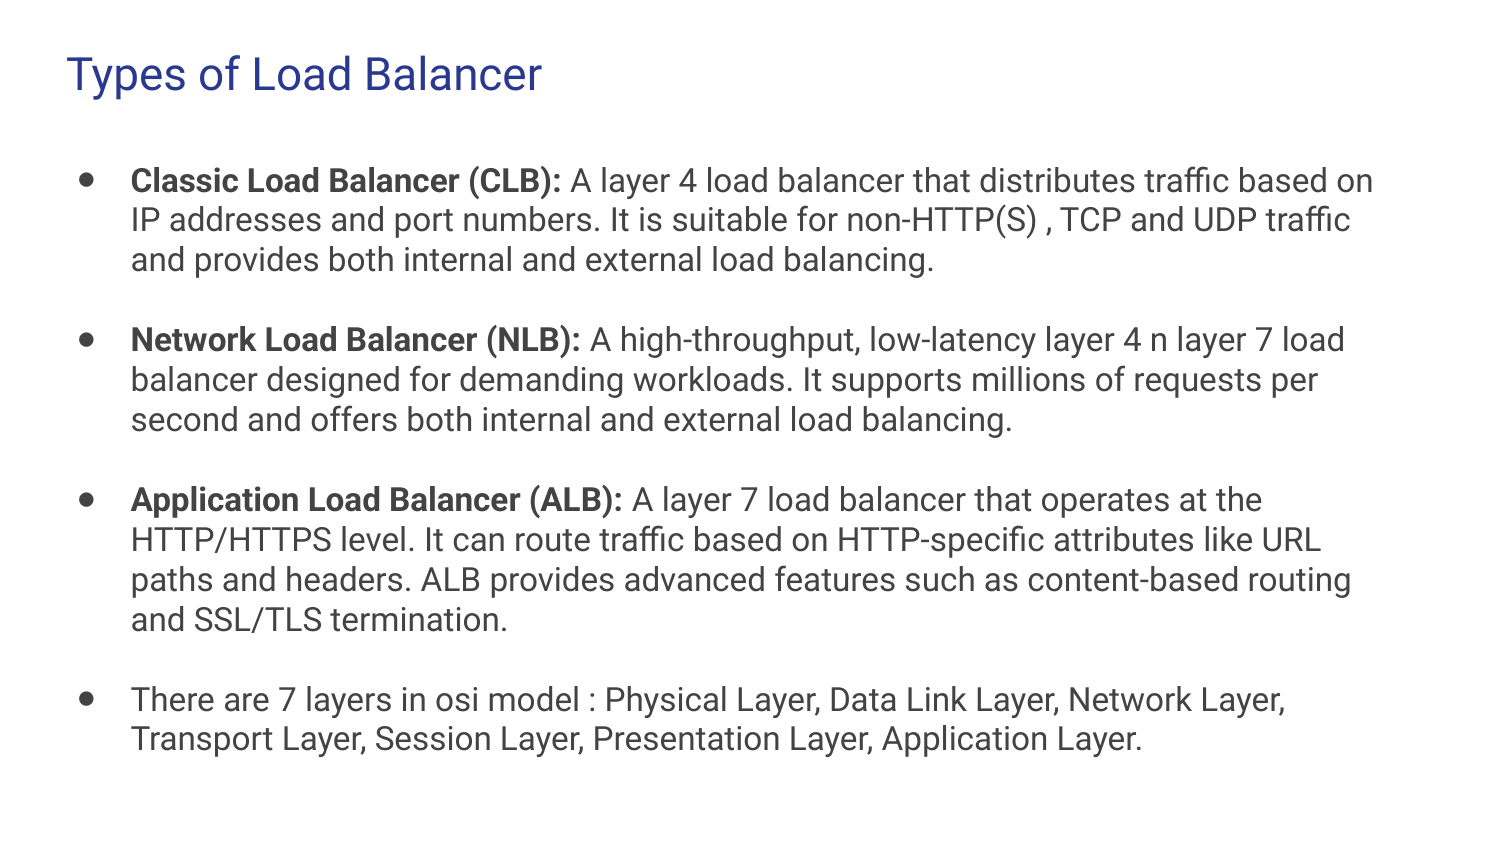

# Types of Load Balancer
Classic Load Balancer (CLB): A layer 4 load balancer that distributes traffic based on IP addresses and port numbers. It is suitable for non-HTTP(S) , TCP and UDP traffic and provides both internal and external load balancing.

Network Load Balancer (NLB): A high-throughput, low-latency layer 4 n layer 7 load balancer designed for demanding workloads. It supports millions of requests per second and offers both internal and external load balancing.

Application Load Balancer (ALB): A layer 7 load balancer that operates at the HTTP/HTTPS level. It can route traffic based on HTTP-specific attributes like URL paths and headers. ALB provides advanced features such as content-based routing and SSL/TLS termination.

There are 7 layers in osi model : Physical Layer, Data Link Layer, Network Layer, Transport Layer, Session Layer, Presentation Layer, Application Layer.